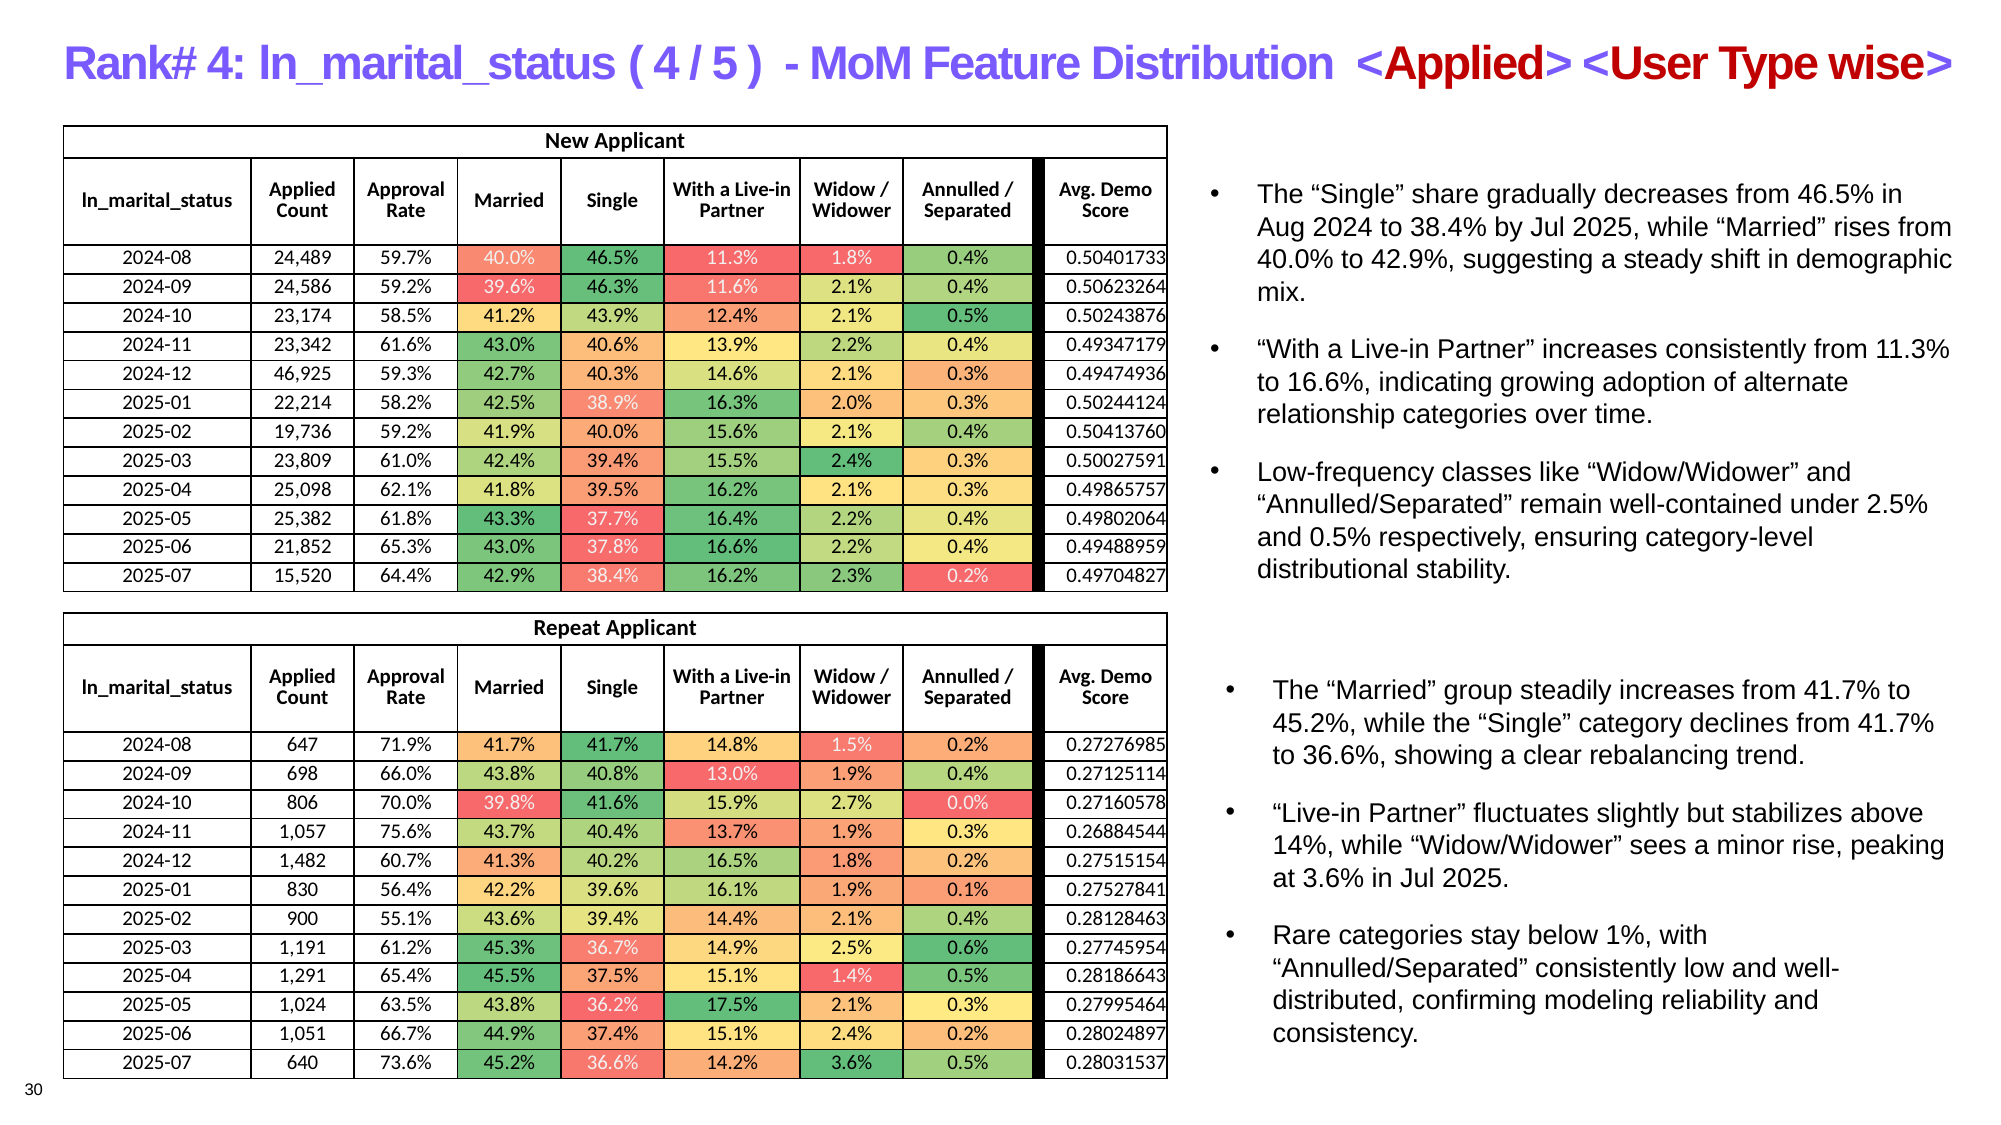

# Rank# 4: ln_marital_status ( 4 / 5 )  - MoM Feature Distribution  <Applied> <User Type wise>
| New Applicant |  |  |  |  |  |  |  |  |  |
| --- | --- | --- | --- | --- | --- | --- | --- | --- | --- |
| ln\_marital\_status | Applied Count | Approval Rate | Married | Single | With a Live-in Partner | Widow / Widower | Annulled / Separated |  | Avg. Demo Score |
| 2024-08 | 24,489 | 59.7% | 40.0% | 46.5% | 11.3% | 1.8% | 0.4% |  | 0.50401733 |
| 2024-09 | 24,586 | 59.2% | 39.6% | 46.3% | 11.6% | 2.1% | 0.4% |  | 0.50623264 |
| 2024-10 | 23,174 | 58.5% | 41.2% | 43.9% | 12.4% | 2.1% | 0.5% |  | 0.50243876 |
| 2024-11 | 23,342 | 61.6% | 43.0% | 40.6% | 13.9% | 2.2% | 0.4% |  | 0.49347179 |
| 2024-12 | 46,925 | 59.3% | 42.7% | 40.3% | 14.6% | 2.1% | 0.3% |  | 0.49474936 |
| 2025-01 | 22,214 | 58.2% | 42.5% | 38.9% | 16.3% | 2.0% | 0.3% |  | 0.50244124 |
| 2025-02 | 19,736 | 59.2% | 41.9% | 40.0% | 15.6% | 2.1% | 0.4% |  | 0.50413760 |
| 2025-03 | 23,809 | 61.0% | 42.4% | 39.4% | 15.5% | 2.4% | 0.3% |  | 0.50027591 |
| 2025-04 | 25,098 | 62.1% | 41.8% | 39.5% | 16.2% | 2.1% | 0.3% |  | 0.49865757 |
| 2025-05 | 25,382 | 61.8% | 43.3% | 37.7% | 16.4% | 2.2% | 0.4% |  | 0.49802064 |
| 2025-06 | 21,852 | 65.3% | 43.0% | 37.8% | 16.6% | 2.2% | 0.4% |  | 0.49488959 |
| 2025-07 | 15,520 | 64.4% | 42.9% | 38.4% | 16.2% | 2.3% | 0.2% |  | 0.49704827 |
The “Single” share gradually decreases from 46.5% in Aug 2024 to 38.4% by Jul 2025, while “Married” rises from 40.0% to 42.9%, suggesting a steady shift in demographic mix.
“With a Live-in Partner” increases consistently from 11.3% to 16.6%, indicating growing adoption of alternate relationship categories over time.
Low-frequency classes like “Widow/Widower” and “Annulled/Separated” remain well-contained under 2.5% and 0.5% respectively, ensuring category-level distributional stability.
| Repeat Applicant |  |  |  |  |  |  |  |  |  |
| --- | --- | --- | --- | --- | --- | --- | --- | --- | --- |
| ln\_marital\_status | Applied Count | Approval Rate | Married | Single | With a Live-in Partner | Widow / Widower | Annulled / Separated |  | Avg. Demo Score |
| 2024-08 | 647 | 71.9% | 41.7% | 41.7% | 14.8% | 1.5% | 0.2% |  | 0.27276985 |
| 2024-09 | 698 | 66.0% | 43.8% | 40.8% | 13.0% | 1.9% | 0.4% |  | 0.27125114 |
| 2024-10 | 806 | 70.0% | 39.8% | 41.6% | 15.9% | 2.7% | 0.0% |  | 0.27160578 |
| 2024-11 | 1,057 | 75.6% | 43.7% | 40.4% | 13.7% | 1.9% | 0.3% |  | 0.26884544 |
| 2024-12 | 1,482 | 60.7% | 41.3% | 40.2% | 16.5% | 1.8% | 0.2% |  | 0.27515154 |
| 2025-01 | 830 | 56.4% | 42.2% | 39.6% | 16.1% | 1.9% | 0.1% |  | 0.27527841 |
| 2025-02 | 900 | 55.1% | 43.6% | 39.4% | 14.4% | 2.1% | 0.4% |  | 0.28128463 |
| 2025-03 | 1,191 | 61.2% | 45.3% | 36.7% | 14.9% | 2.5% | 0.6% |  | 0.27745954 |
| 2025-04 | 1,291 | 65.4% | 45.5% | 37.5% | 15.1% | 1.4% | 0.5% |  | 0.28186643 |
| 2025-05 | 1,024 | 63.5% | 43.8% | 36.2% | 17.5% | 2.1% | 0.3% |  | 0.27995464 |
| 2025-06 | 1,051 | 66.7% | 44.9% | 37.4% | 15.1% | 2.4% | 0.2% |  | 0.28024897 |
| 2025-07 | 640 | 73.6% | 45.2% | 36.6% | 14.2% | 3.6% | 0.5% |  | 0.28031537 |
The “Married” group steadily increases from 41.7% to 45.2%, while the “Single” category declines from 41.7% to 36.6%, showing a clear rebalancing trend.
“Live-in Partner” fluctuates slightly but stabilizes above 14%, while “Widow/Widower” sees a minor rise, peaking at 3.6% in Jul 2025.
Rare categories stay below 1%, with “Annulled/Separated” consistently low and well-distributed, confirming modeling reliability and consistency.
30